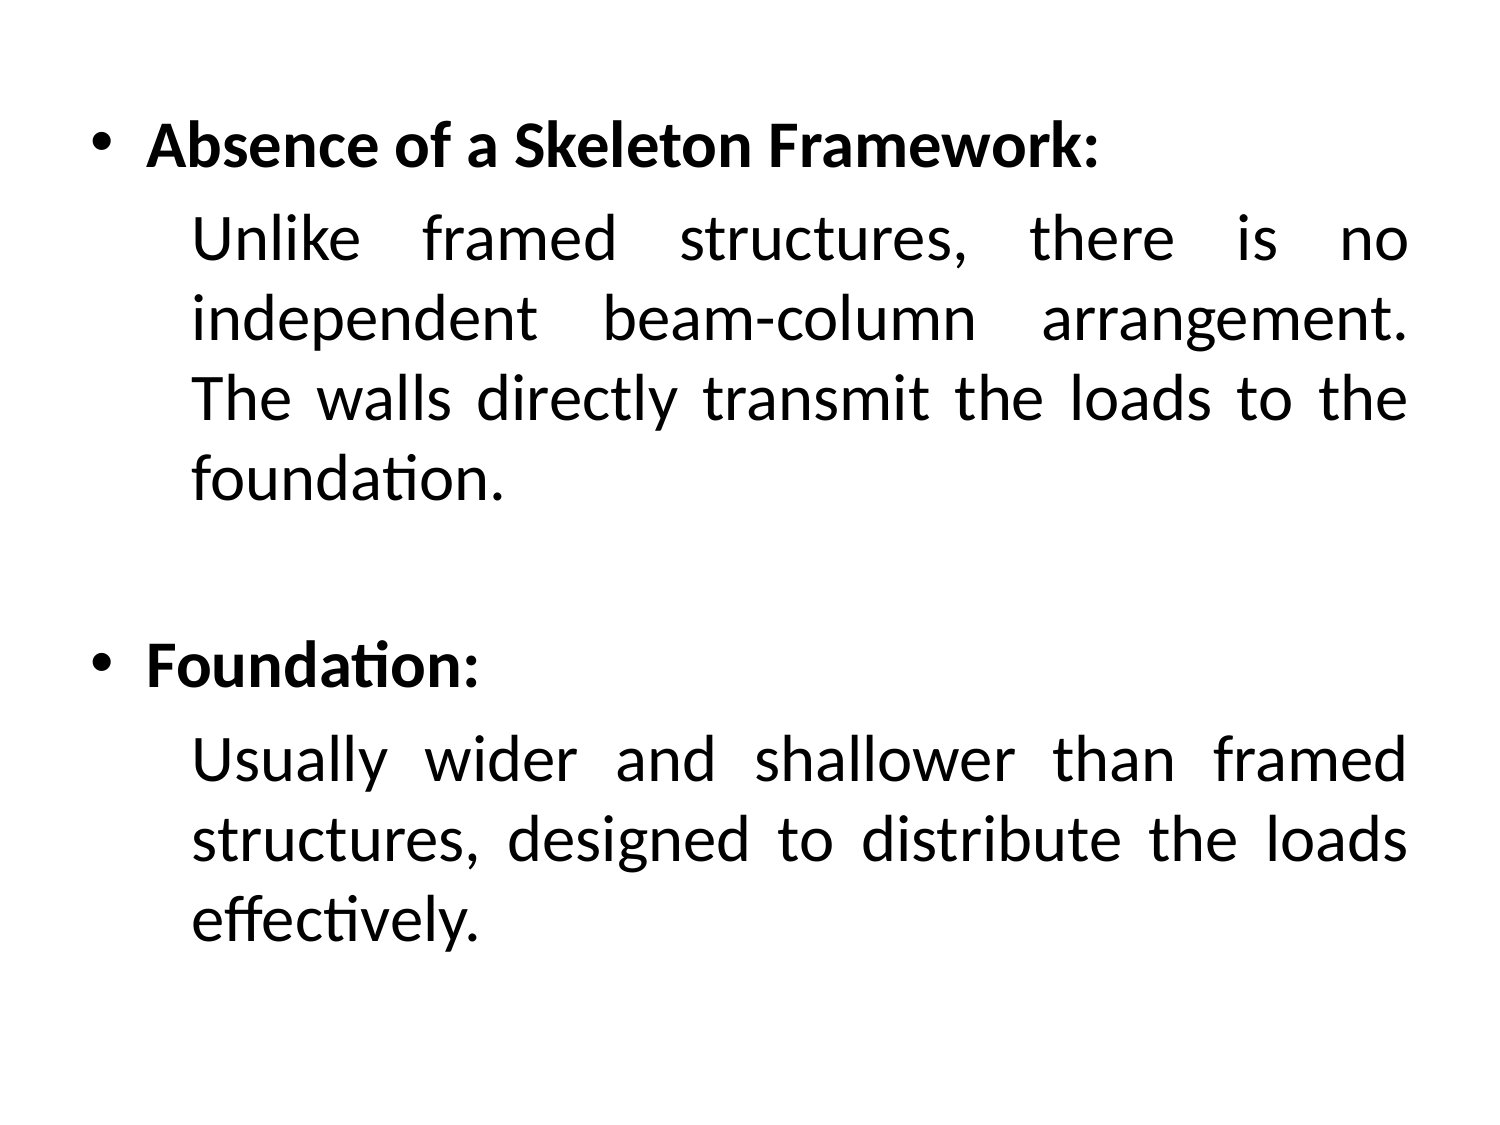

Absence of a Skeleton Framework:
Unlike framed structures, there is no independent beam-column arrangement. The walls directly transmit the loads to the foundation.

Foundation:
Usually wider and shallower than framed structures, designed to distribute the loads effectively.